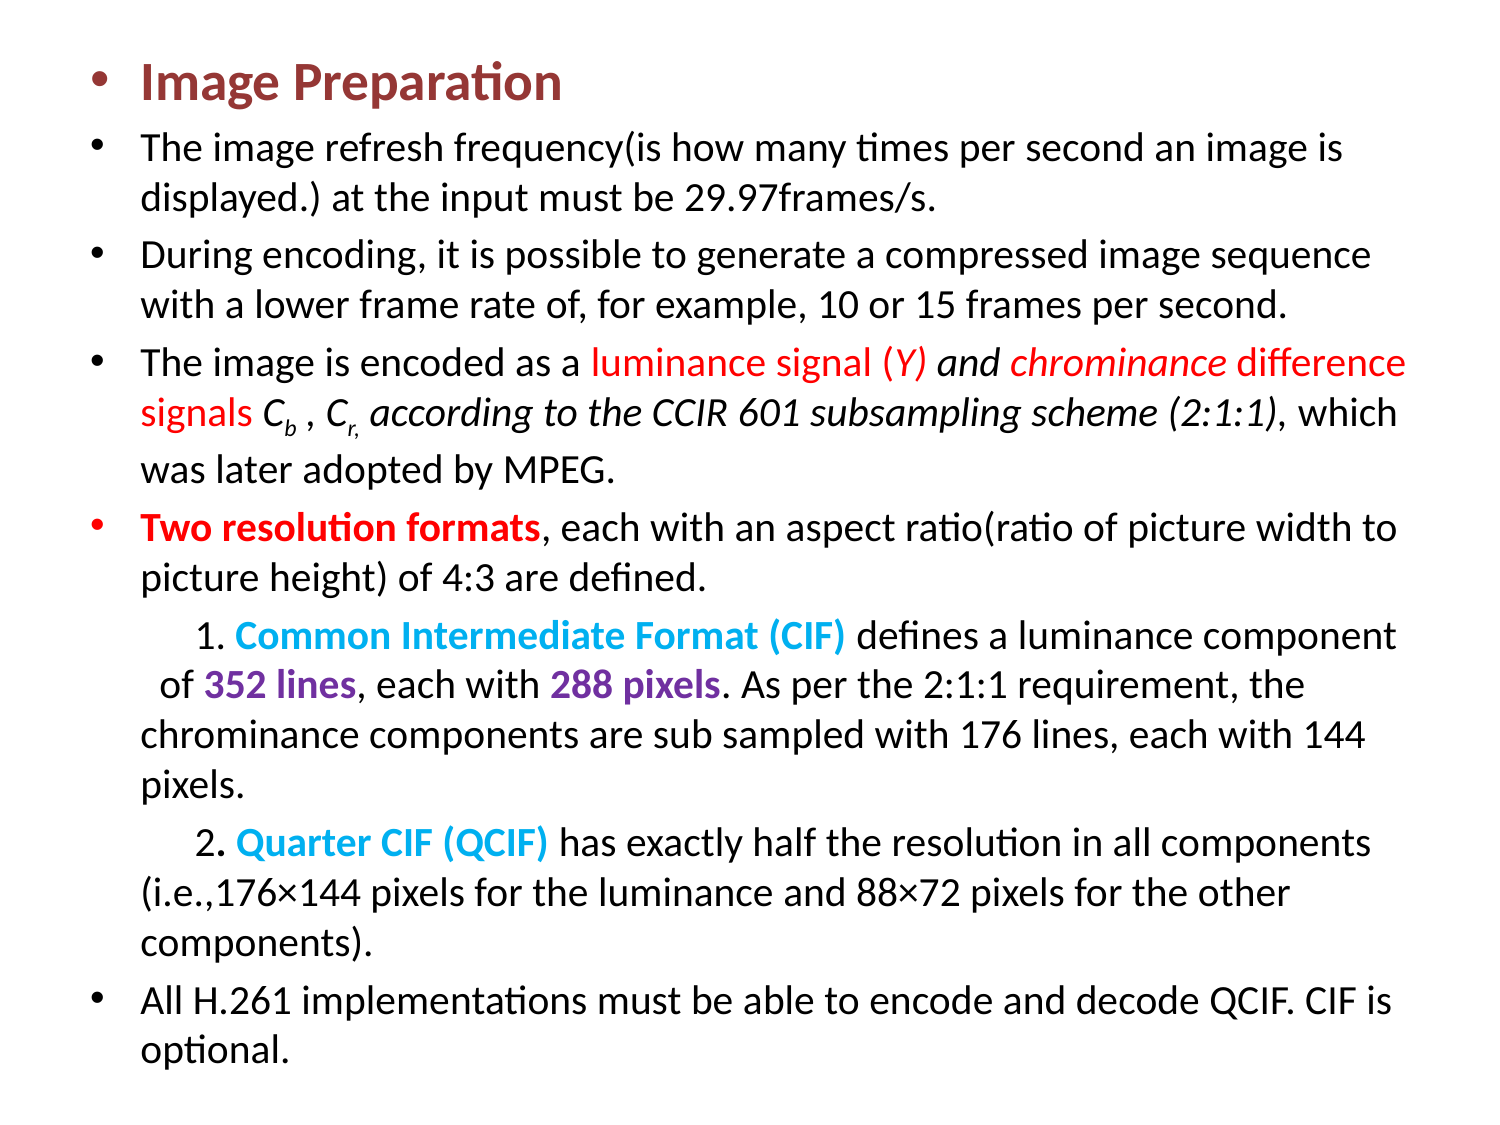

Image Preparation
The image refresh frequency(is how many times per second an image is displayed.) at the input must be 29.97frames/s.
During encoding, it is possible to generate a compressed image sequence with a lower frame rate of, for example, 10 or 15 frames per second.
The image is encoded as a luminance signal (Y) and chrominance difference signals Cb , Cr, according to the CCIR 601 subsampling scheme (2:1:1), which was later adopted by MPEG.
Two resolution formats, each with an aspect ratio(ratio of picture width to picture height) of 4:3 are defined.
           1. Common Intermediate Format (CIF) defines a luminance component    of 352 lines, each with 288 pixels. As per the 2:1:1 requirement, the chrominance components are sub sampled with 176 lines, each with 144 pixels.
           2. Quarter CIF (QCIF) has exactly half the resolution in all components (i.e.,176×144 pixels for the luminance and 88×72 pixels for the other components).
All H.261 implementations must be able to encode and decode QCIF. CIF is optional.